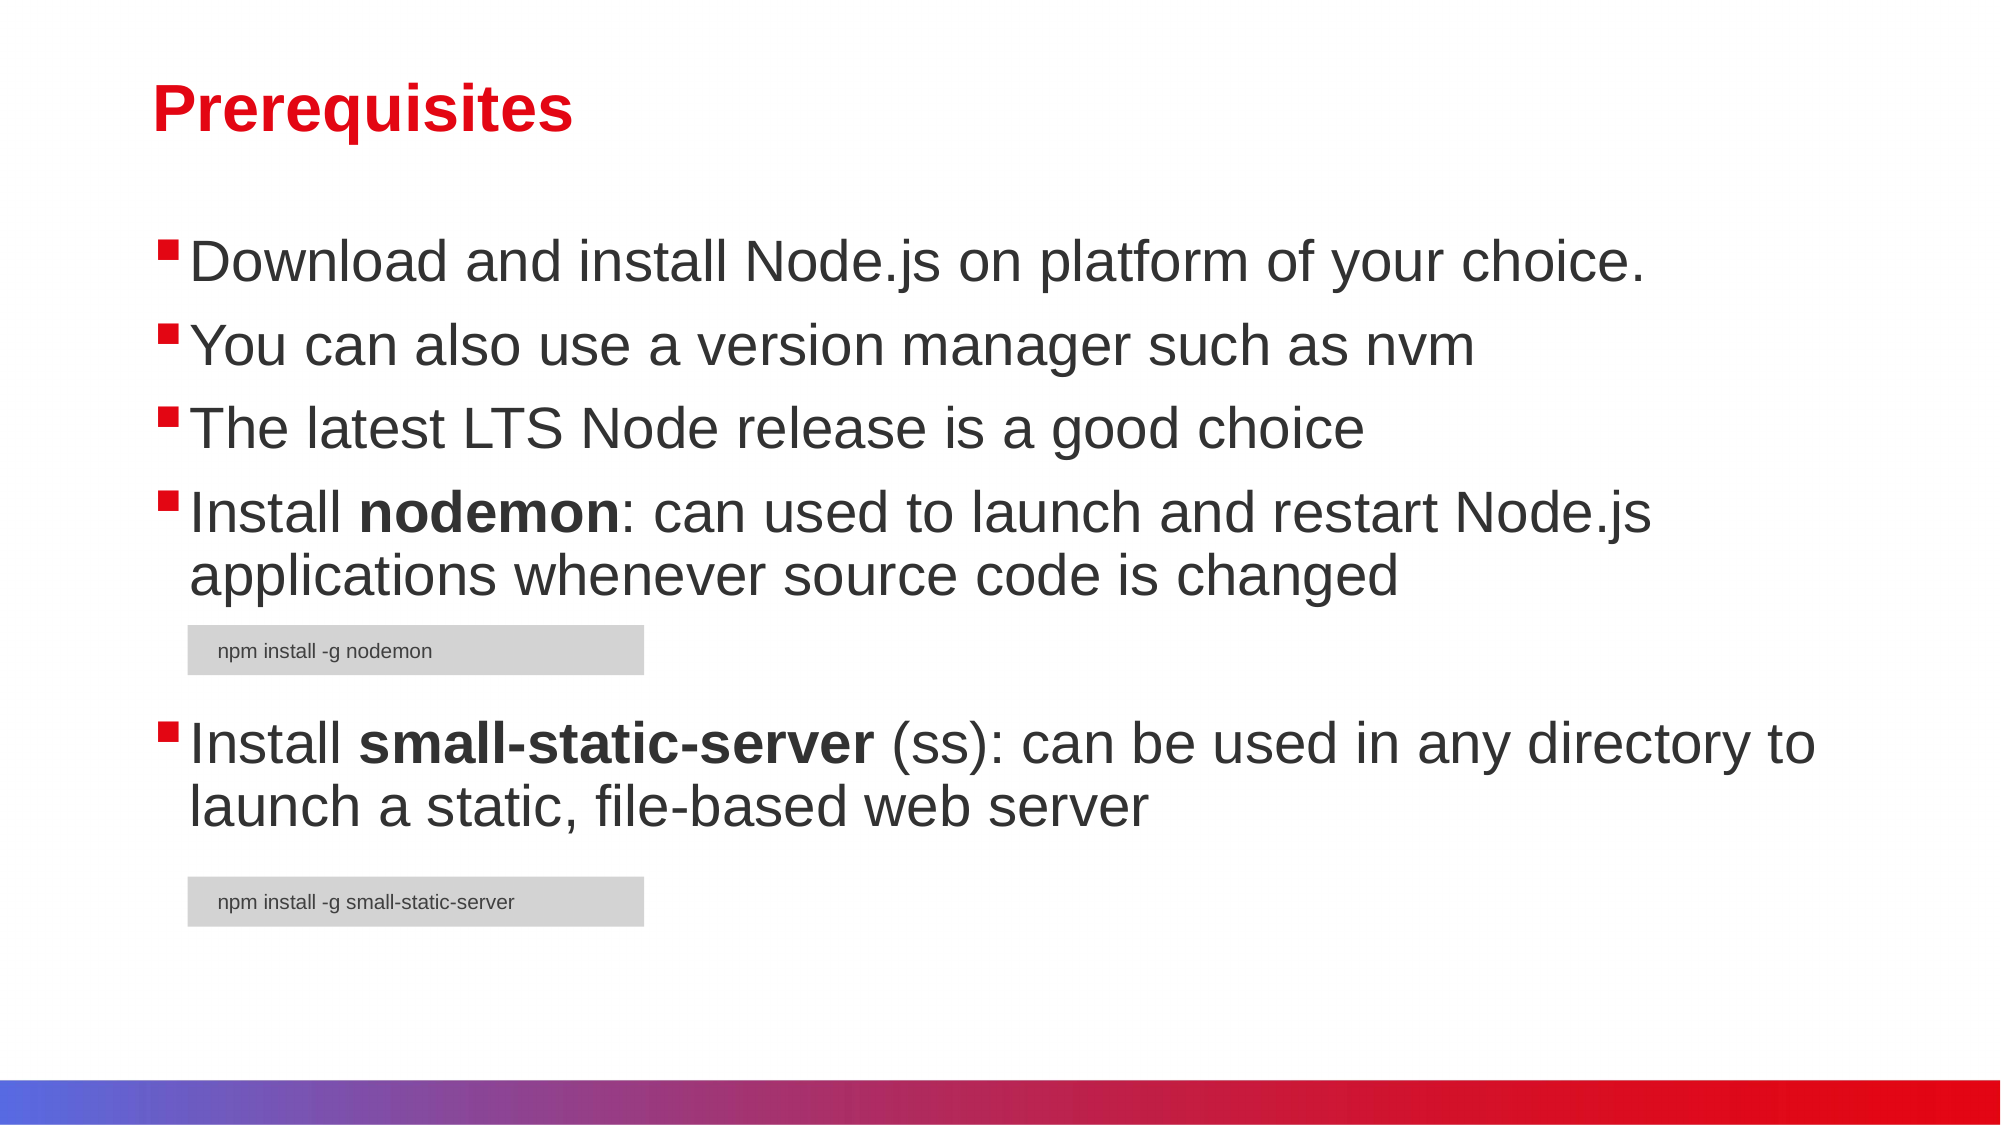

# Prerequisites
Download and install Node.js on platform of your choice.
You can also use a version manager such as nvm
The latest LTS Node release is a good choice
Install nodemon: can used to launch and restart Node.js applications whenever source code is changed

Install small-static-server (ss): can be used in any directory to launch a static, file-based web server
npm install -g nodemon
npm install -g small-static-server